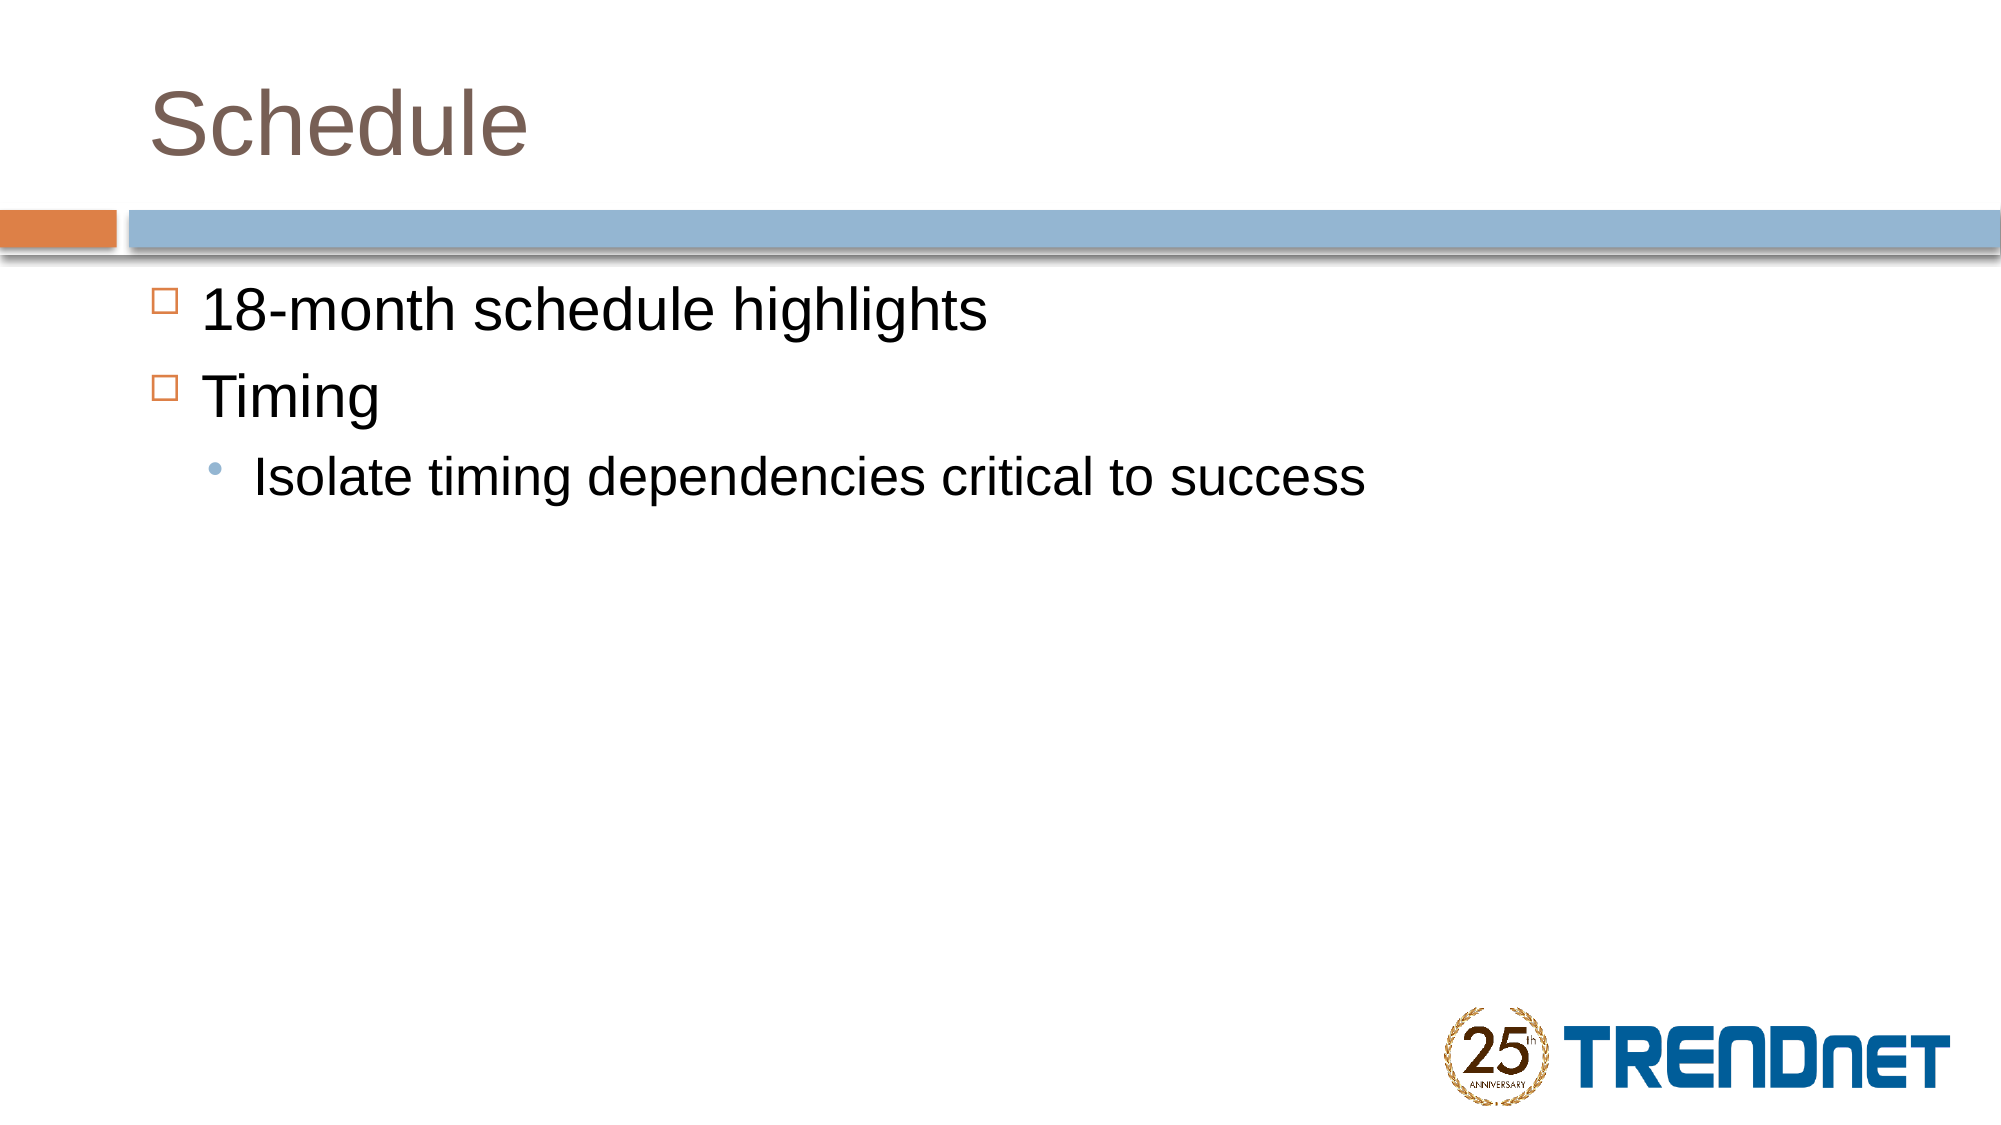

# Schedule
18-month schedule highlights
Timing
Isolate timing dependencies critical to success